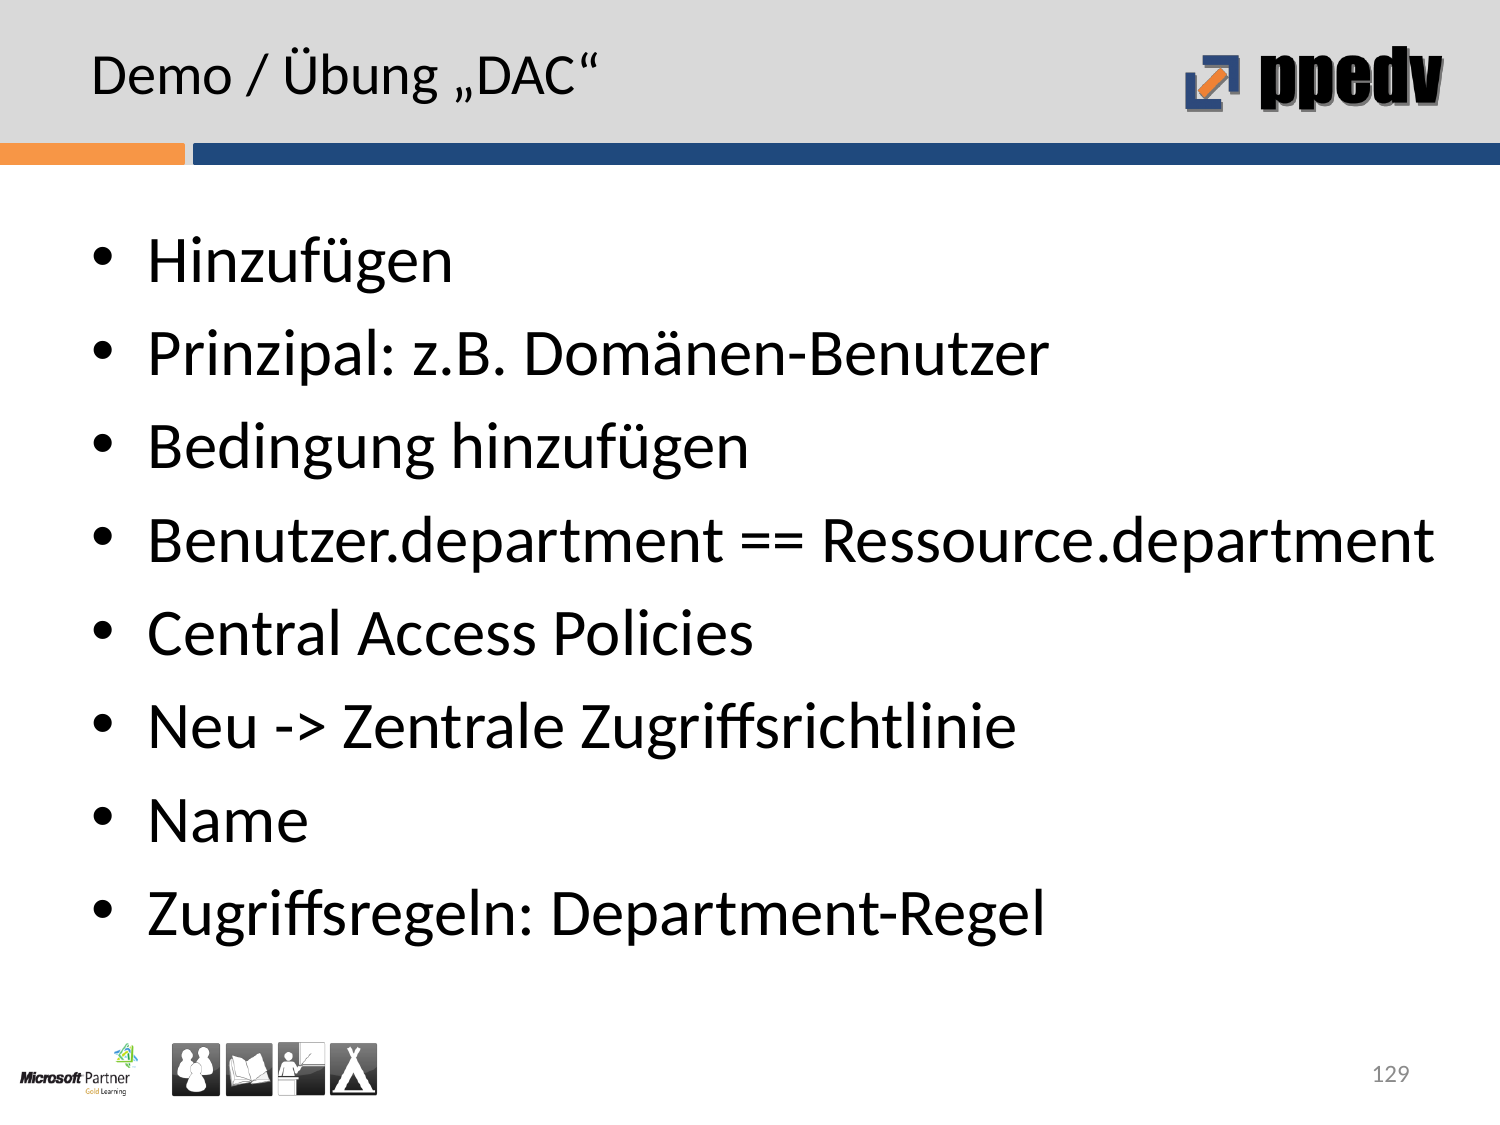

# Demo / Übung „DAC“
Hinzufügen
Prinzipal: z.B. Domänen-Benutzer
Bedingung hinzufügen
Benutzer.department == Ressource.department
Central Access Policies
Neu -> Zentrale Zugriffsrichtlinie
Name
Zugriffsregeln: Department-Regel
129